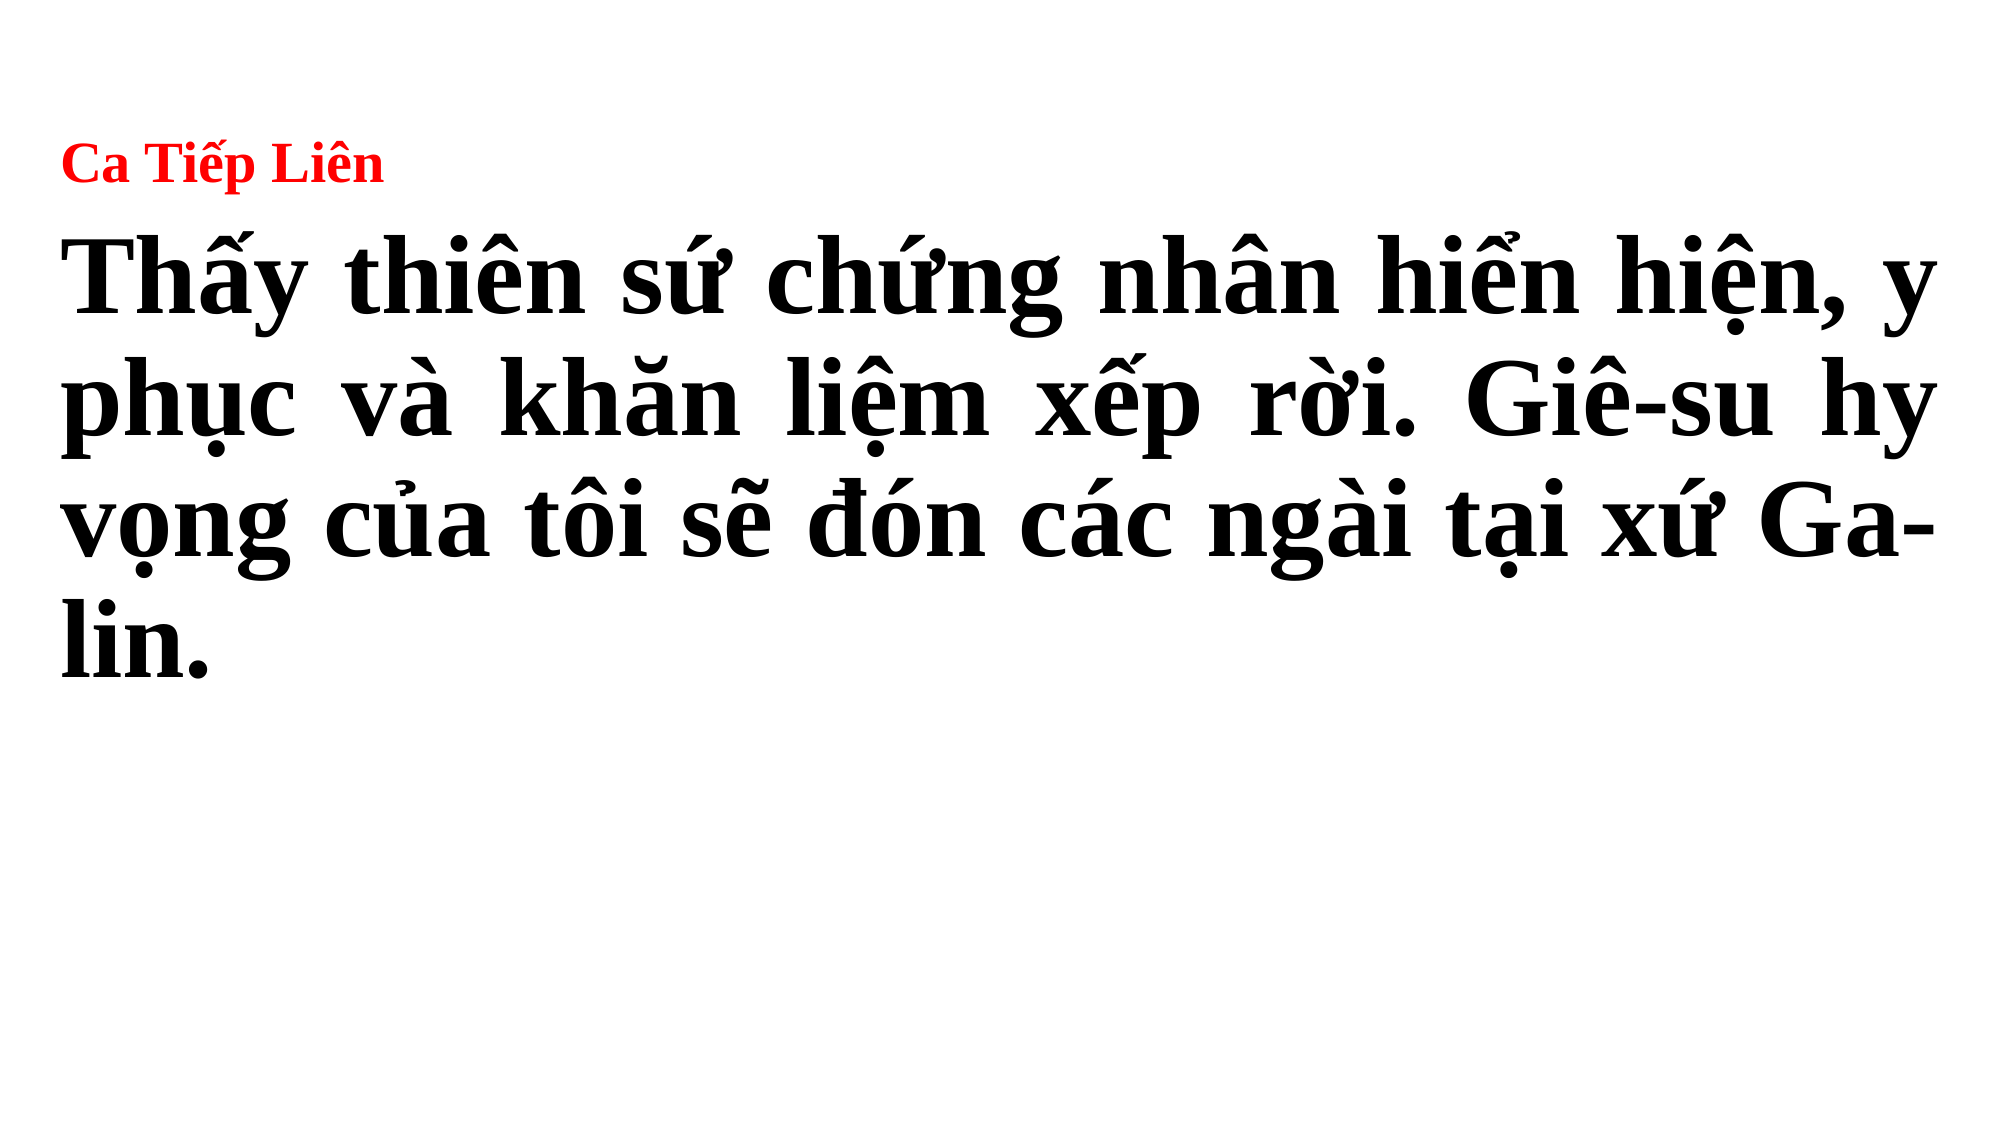

Ca Tiếp Liên
Thấy thiên sứ chứng nhân hiển hiện, y phục và khăn liệm xếp rời. Giê-su hy vọng của tôi sẽ đón các ngài tại xứ Ga-lin.